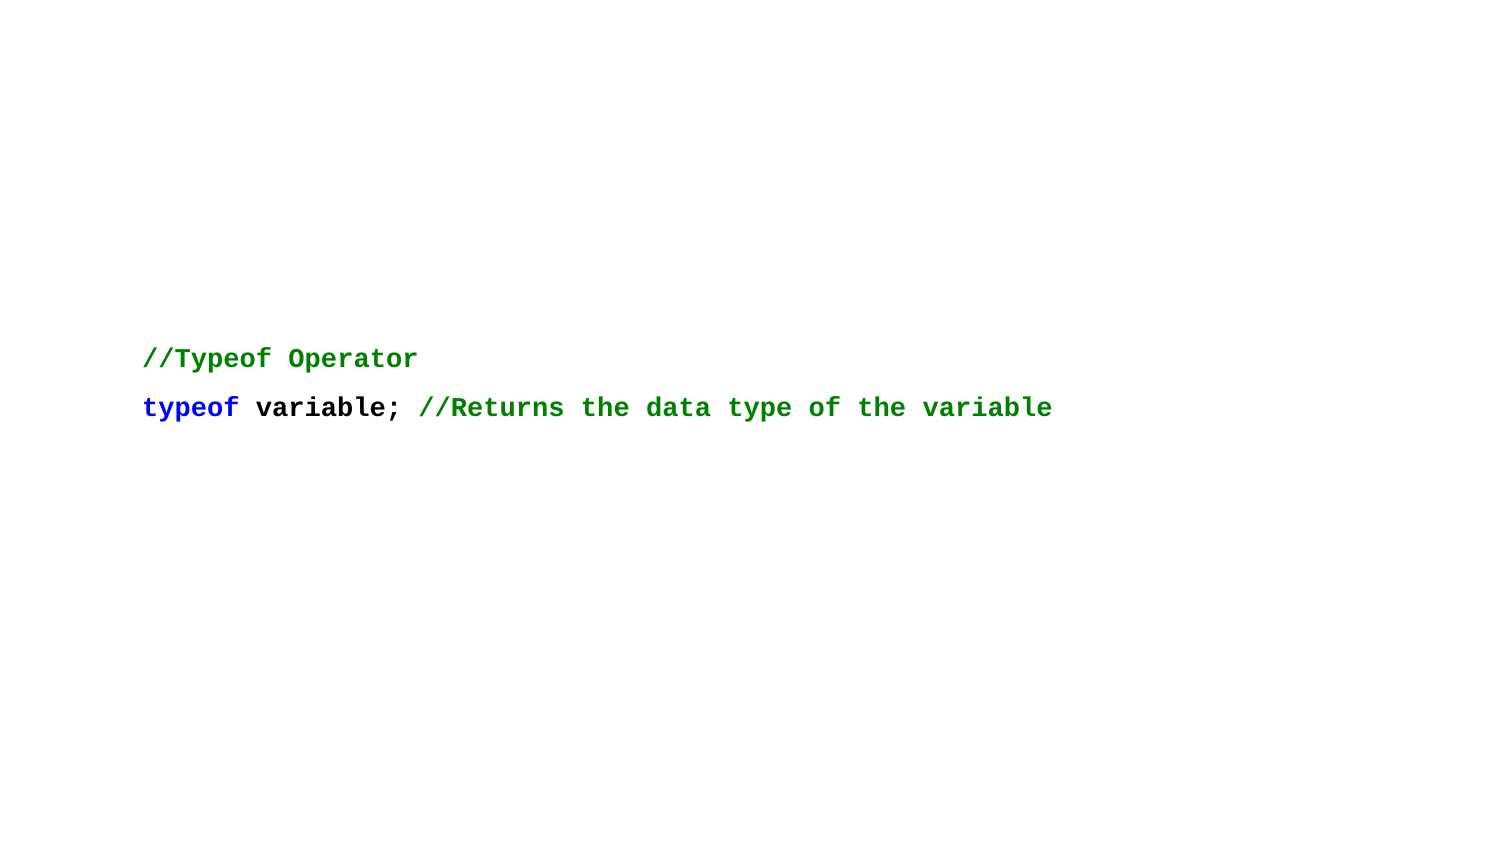

//Typeof Operator
typeof variable; //Returns the data type of the variable